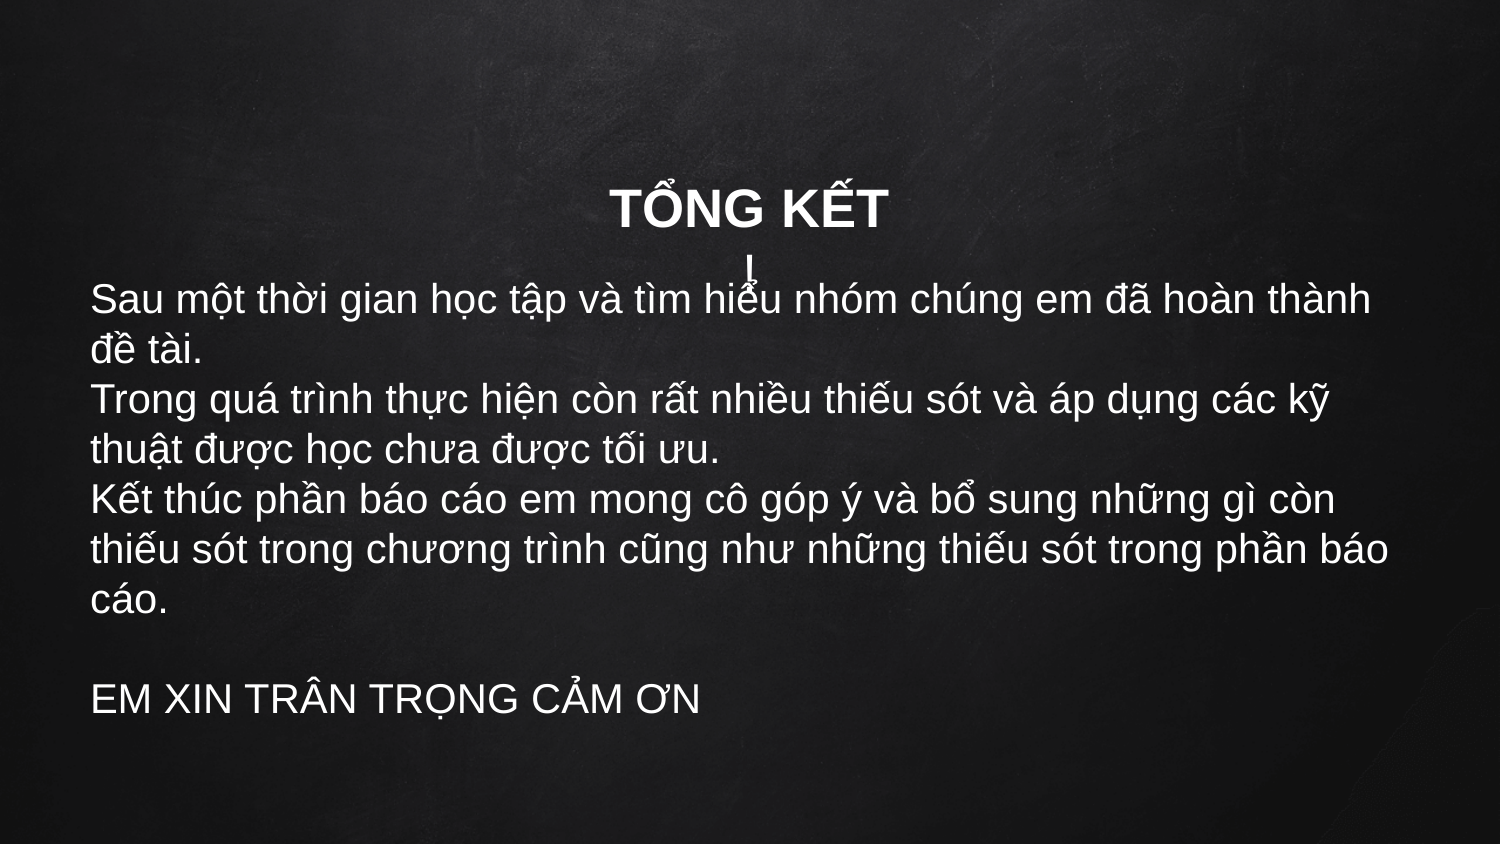

# TỔNG KẾT !
Sau một thời gian học tập và tìm hiểu nhóm chúng em đã hoàn thành đề tài.
Trong quá trình thực hiện còn rất nhiều thiếu sót và áp dụng các kỹ thuật được học chưa được tối ưu.
Kết thúc phần báo cáo em mong cô góp ý và bổ sung những gì còn thiếu sót trong chương trình cũng như những thiếu sót trong phần báo cáo.
 
EM XIN TRÂN TRỌNG CẢM ƠN